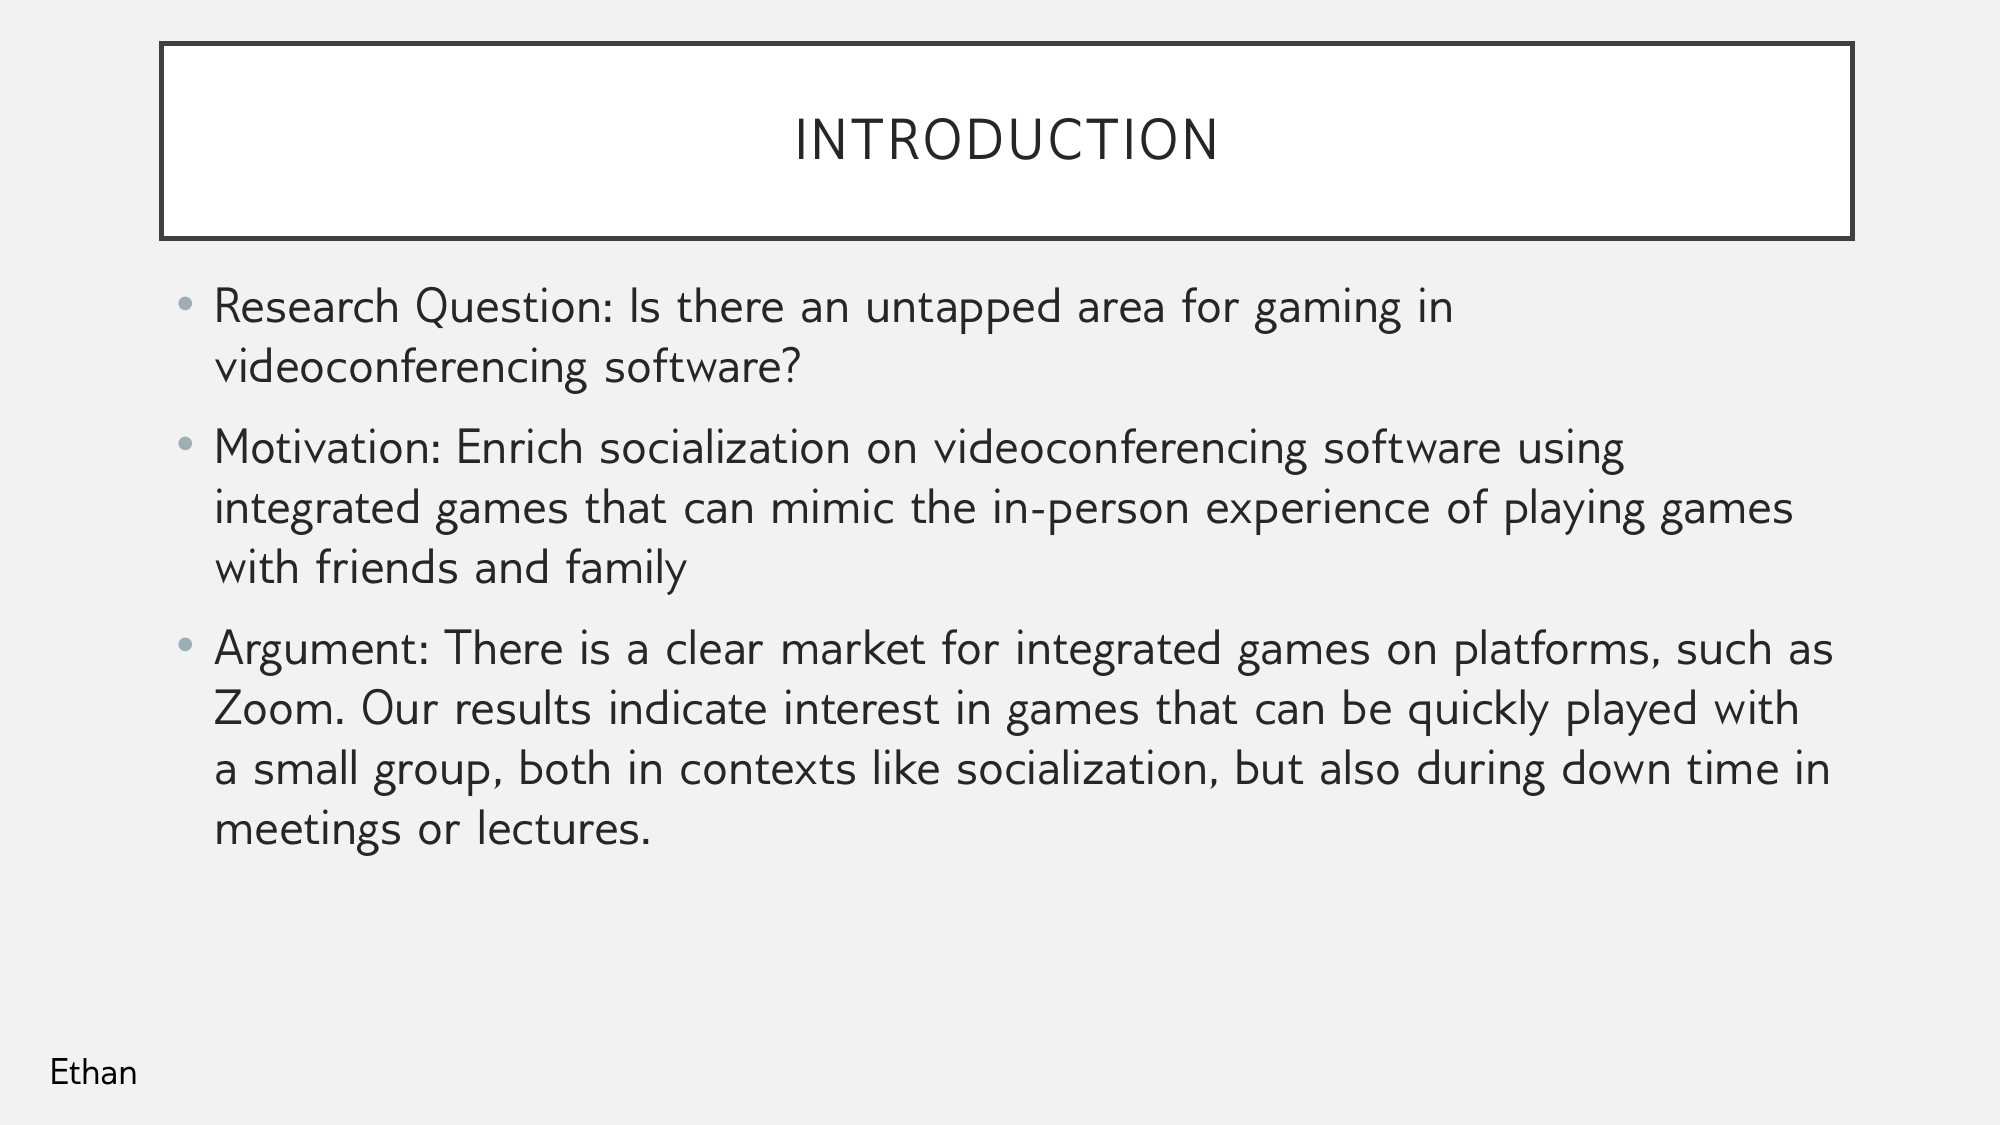

# Introduction
Research Question: Is there an untapped area for gaming in videoconferencing software?
Motivation: Enrich socialization on videoconferencing software using integrated games that can mimic the in-person experience of playing games with friends and family
Argument: There is a clear market for integrated games on platforms, such as Zoom. Our results indicate interest in games that can be quickly played with a small group, both in contexts like socialization, but also during down time in meetings or lectures.
Ethan